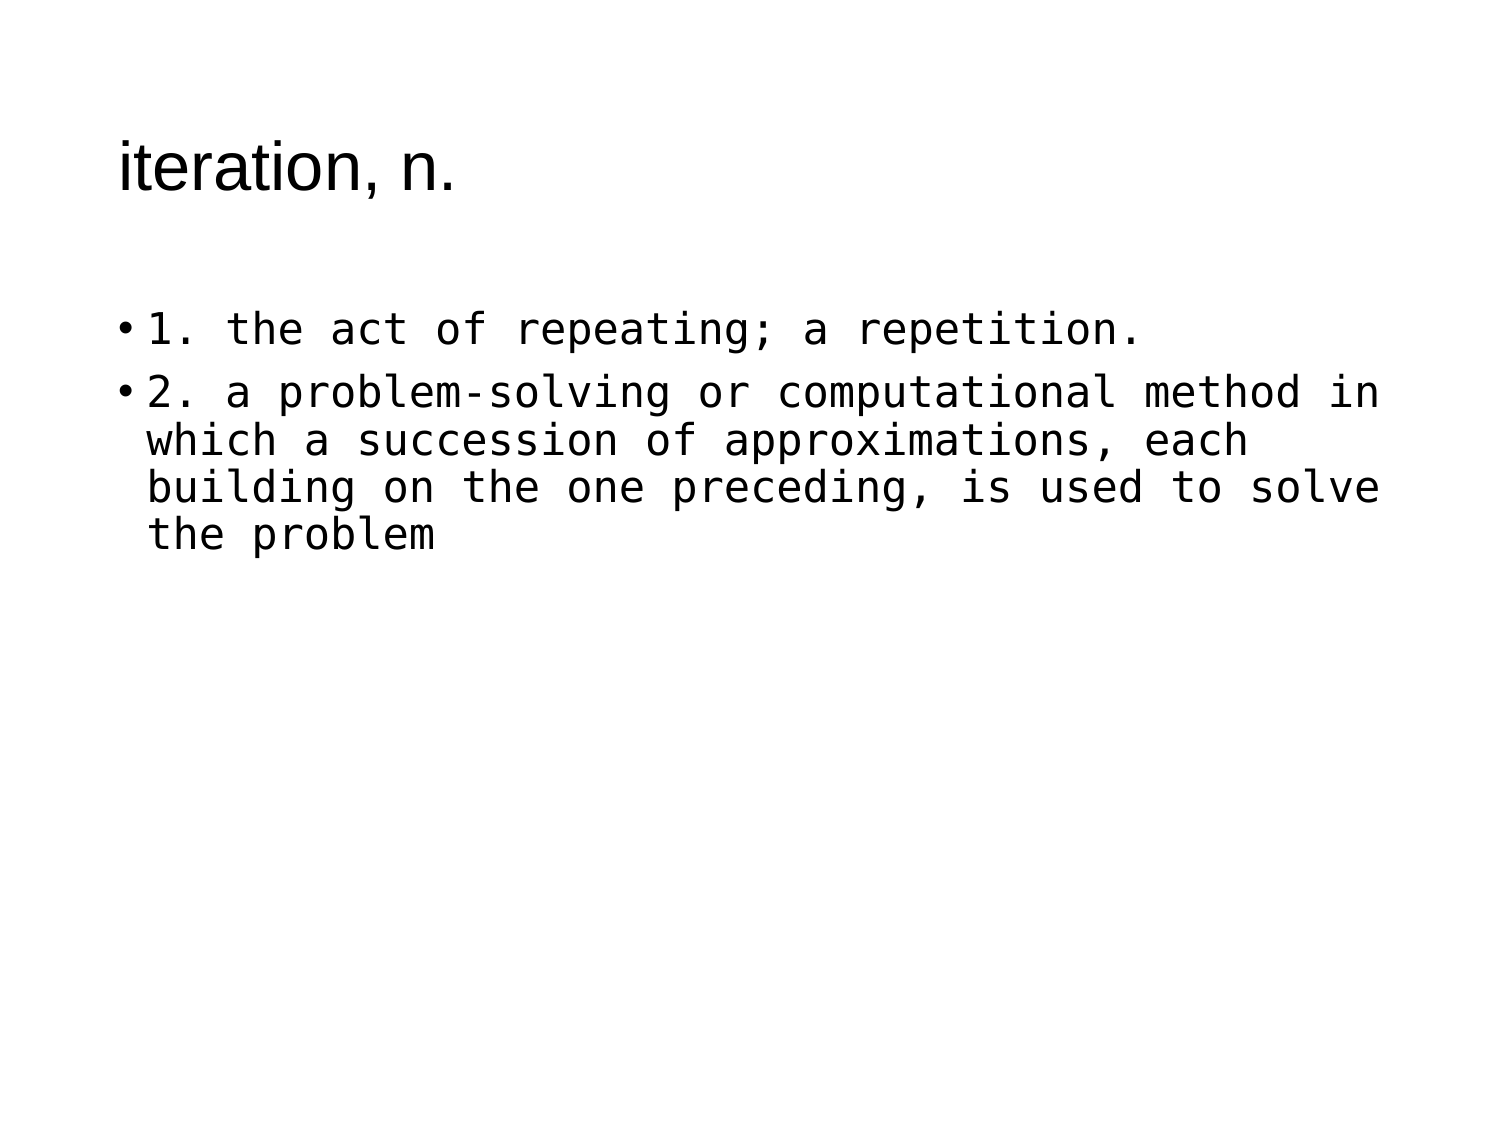

# iteration, n.
1. the act of repeating; a repetition.
2. a problem-solving or computational method in which a succession of approximations, each building on the one preceding, is used to solve the problem